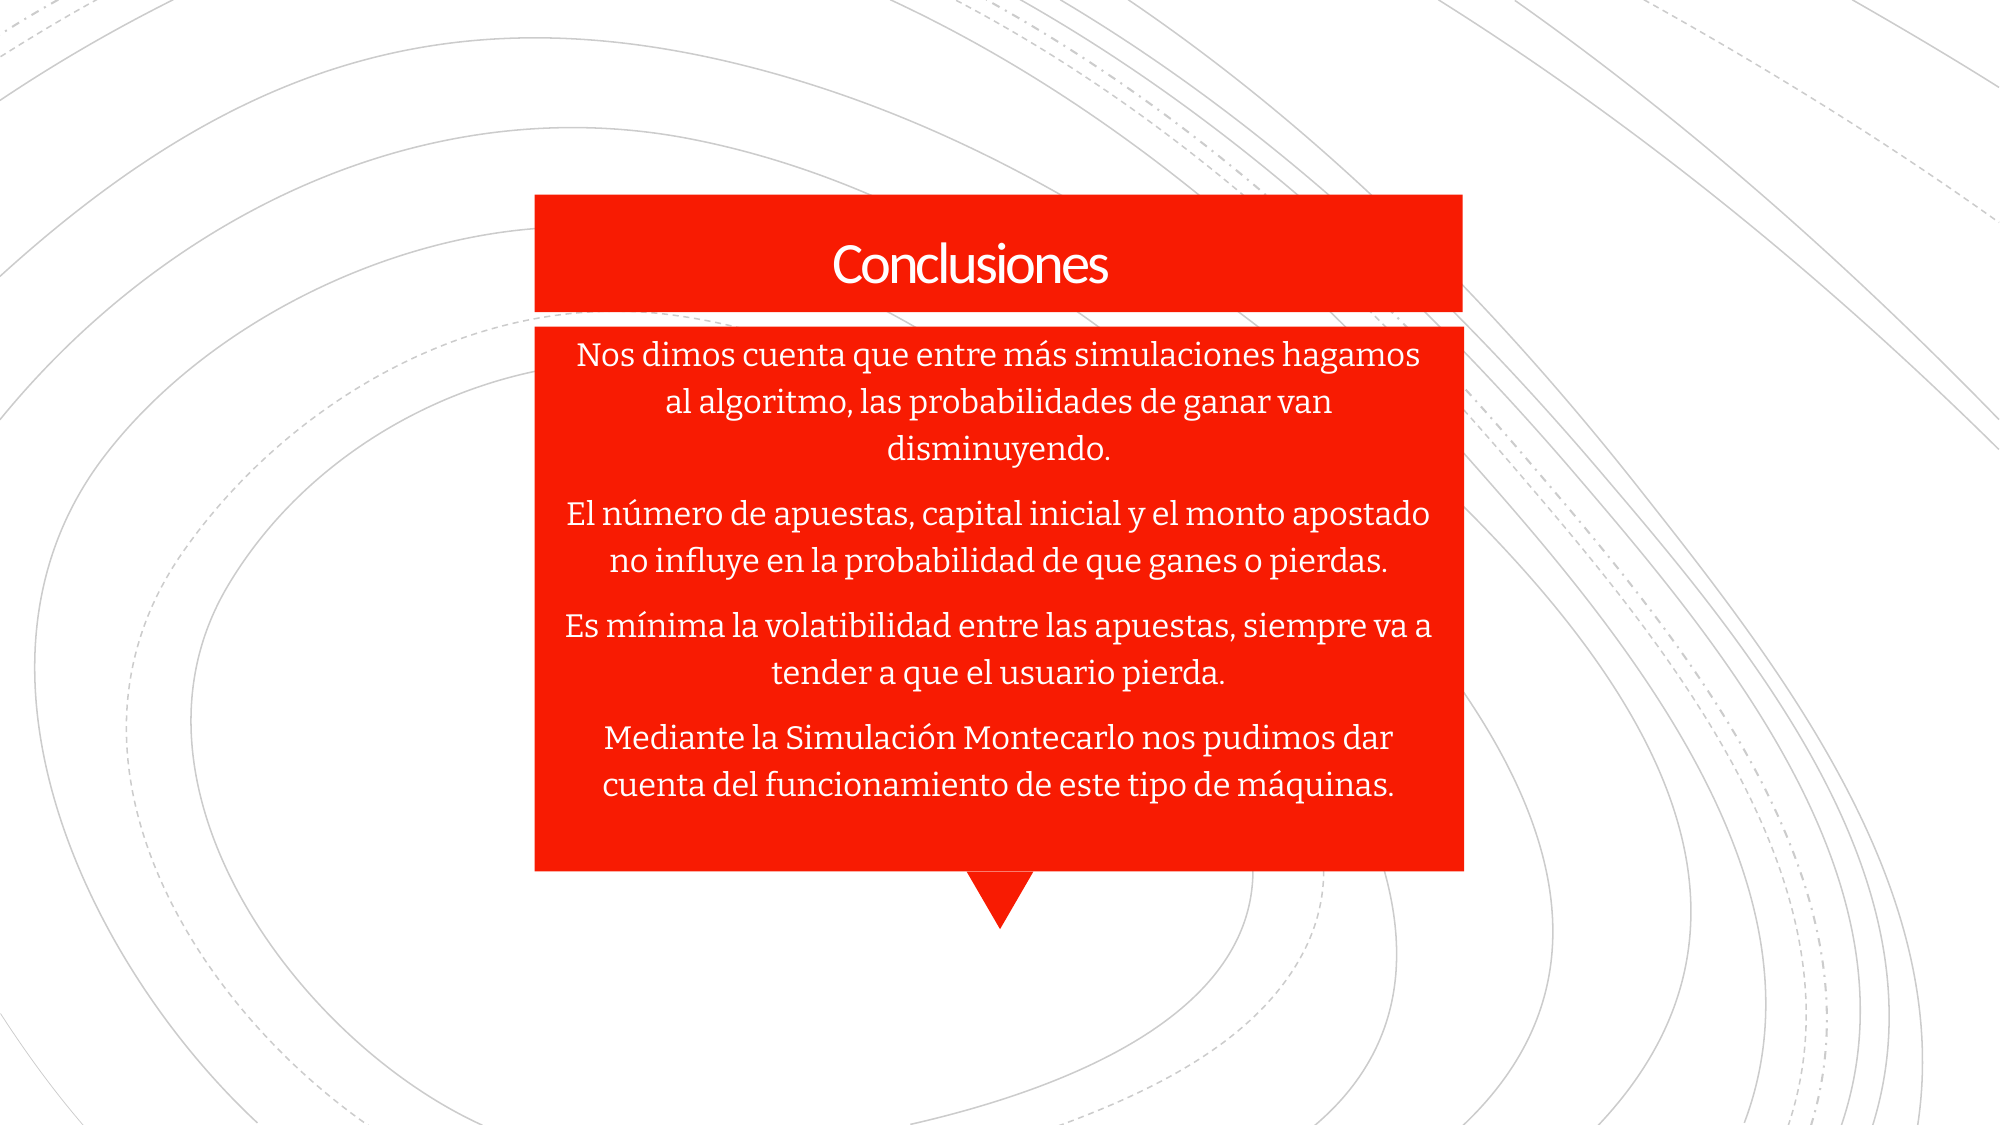

# Conclusiones
Nos dimos cuenta que entre más simulaciones hagamos al algoritmo, las probabilidades de ganar van disminuyendo.
El número de apuestas, capital inicial y el monto apostado no influye en la probabilidad de que ganes o pierdas.
Es mínima la volatibilidad entre las apuestas, siempre va a tender a que el usuario pierda.
Mediante la Simulación Montecarlo nos pudimos dar cuenta del funcionamiento de este tipo de máquinas.